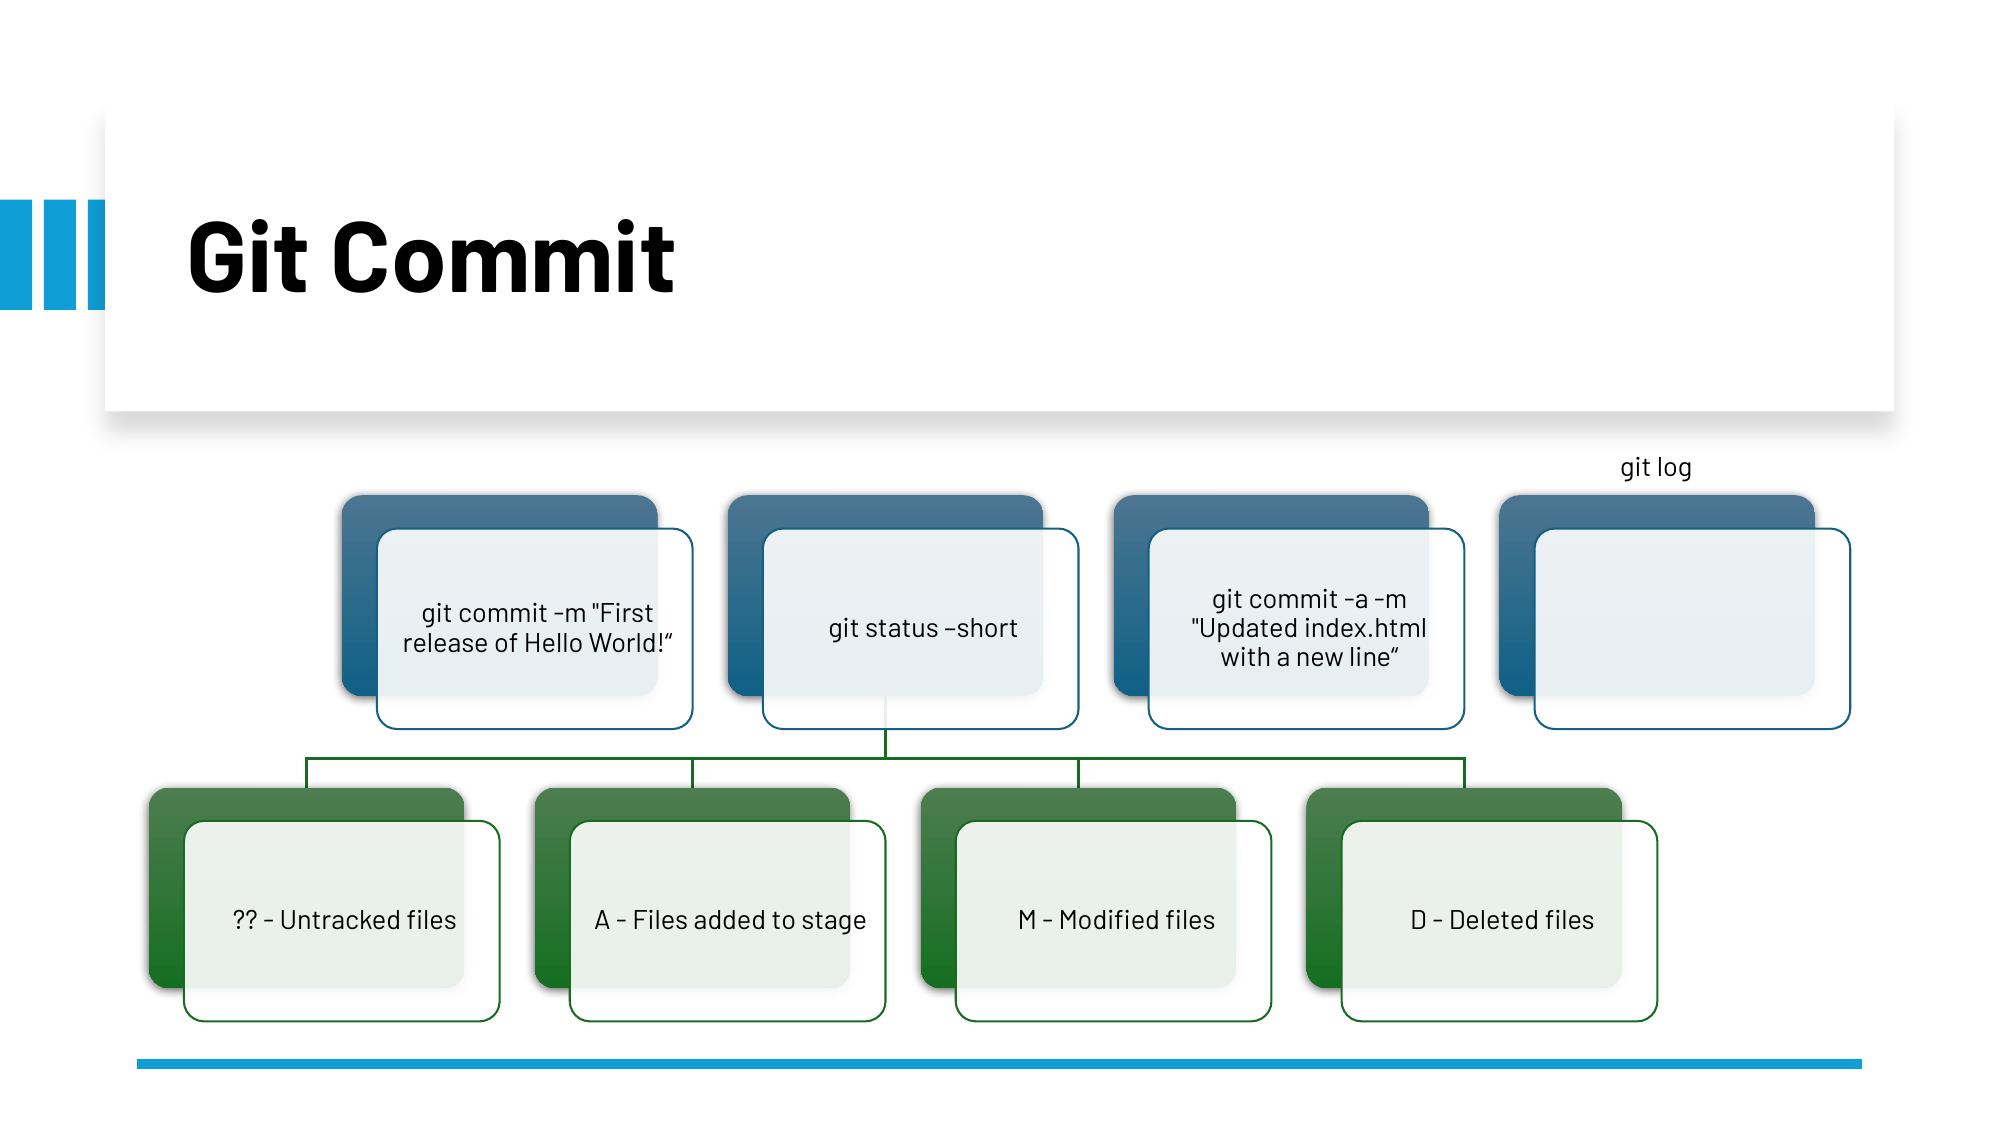

# Git Commit

git commit -m "First release of Hello World!“
git status –short
?? - Untracked files
A - Files added to stage
M - Modified files
D - Deleted files
git commit -a -m "Updated index.html with a new line“
git log